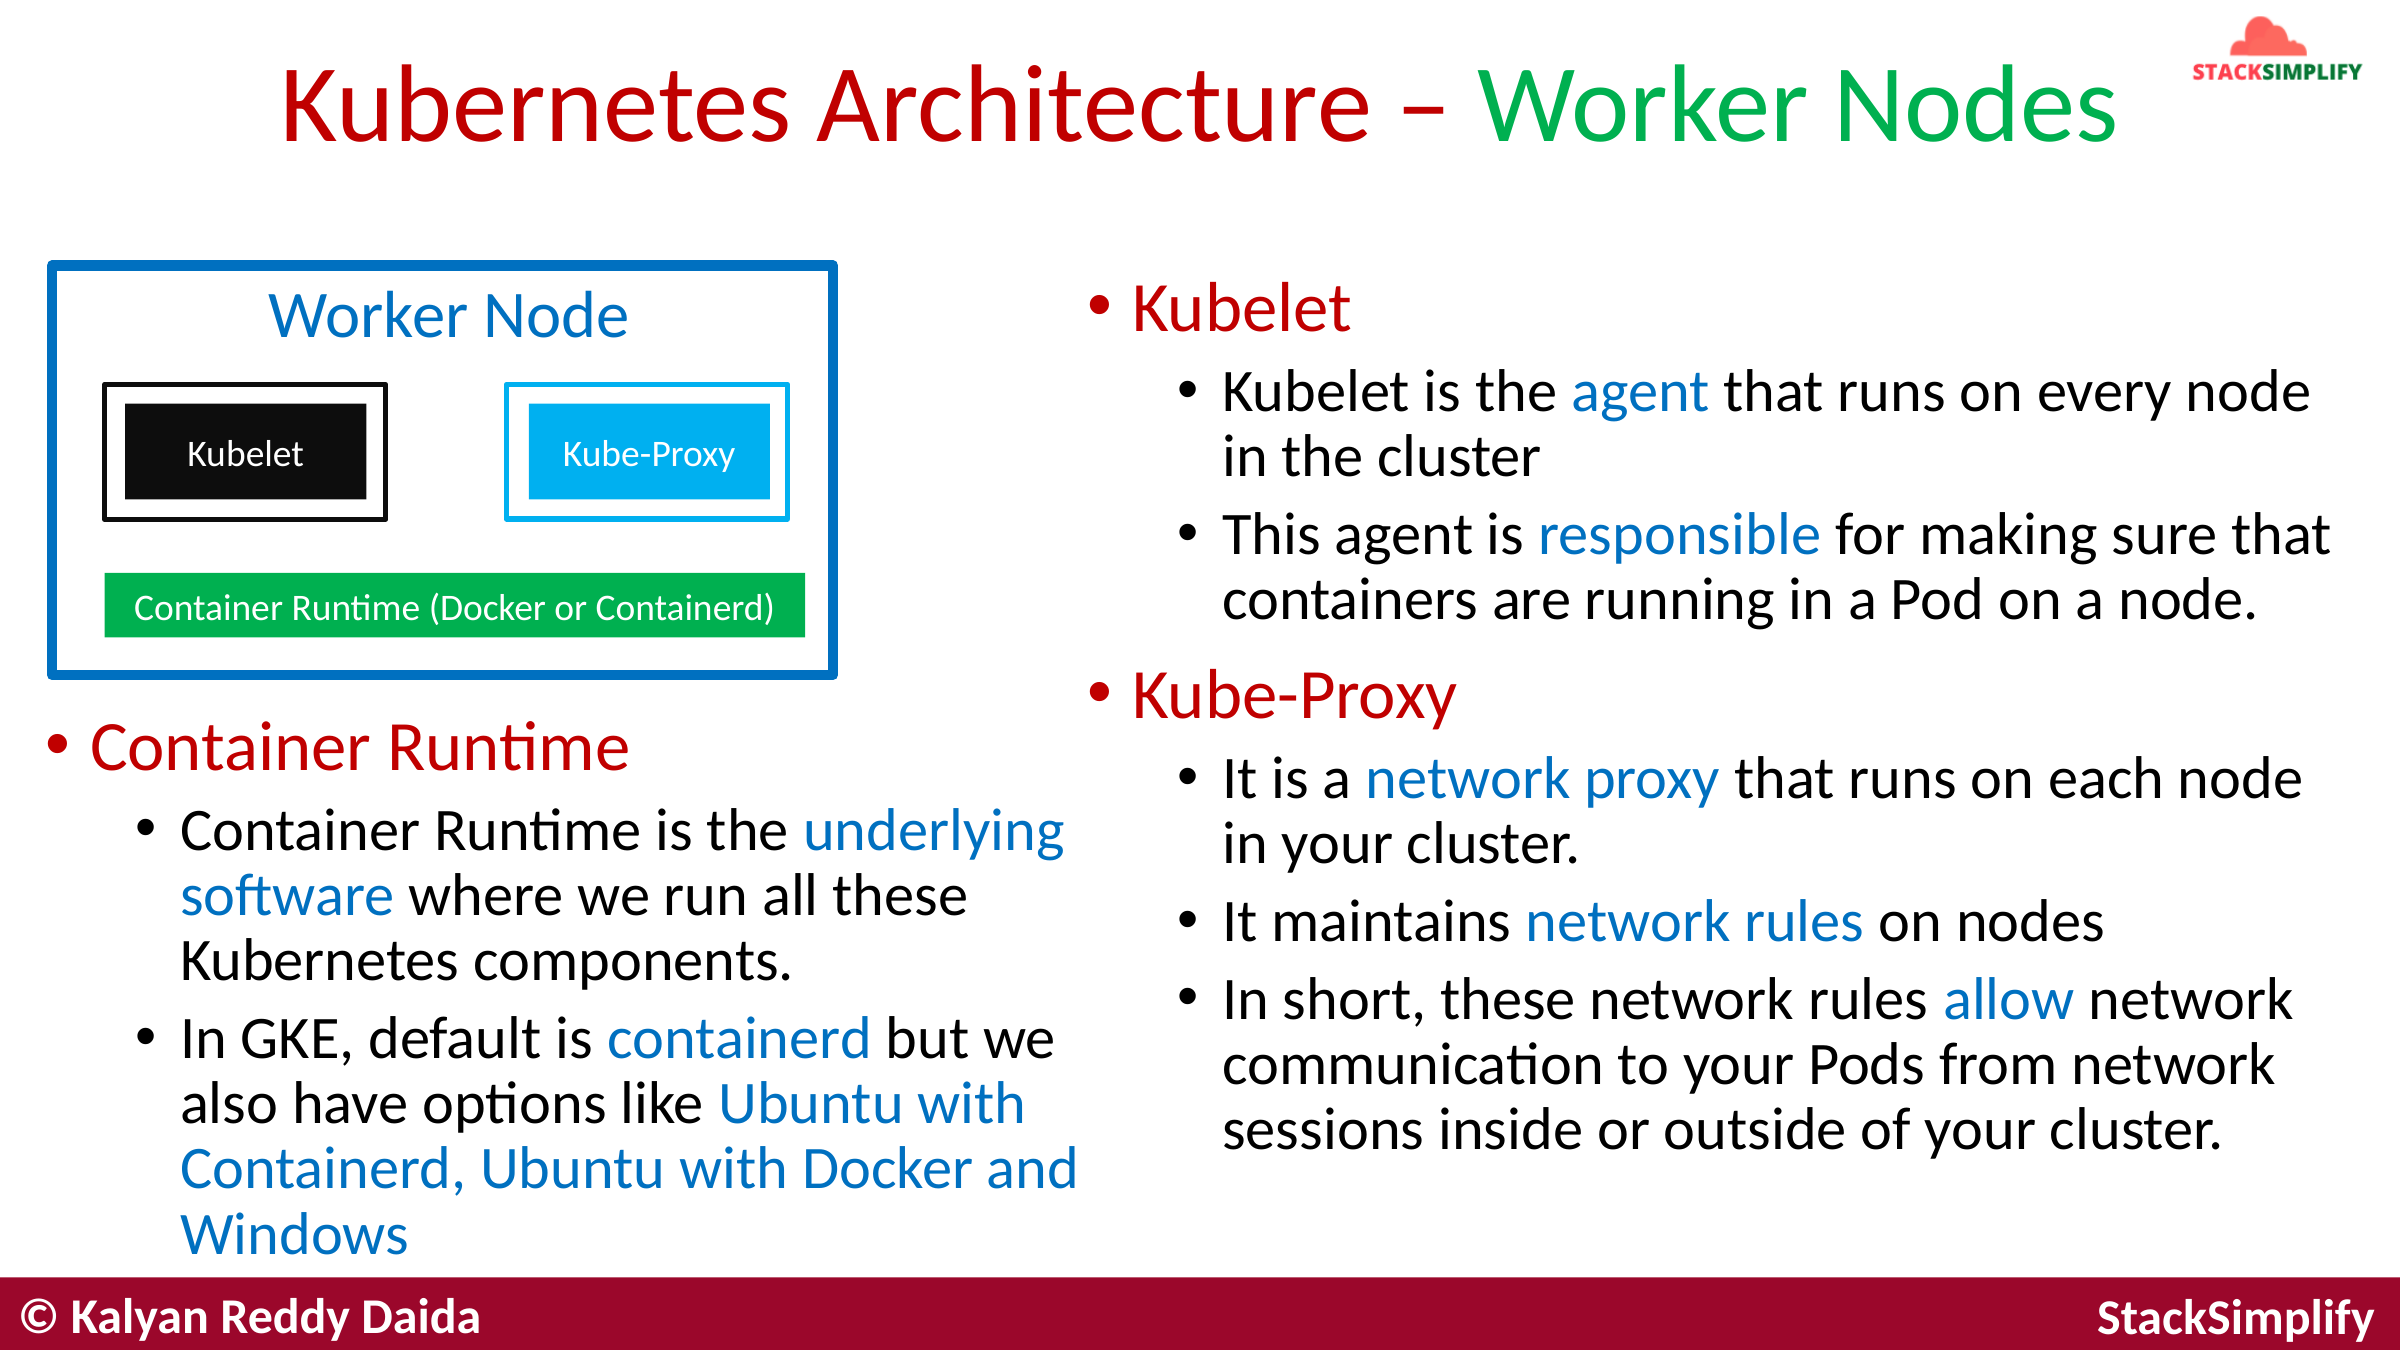

# Kubernetes Architecture – Worker Nodes
Kubelet
Kubelet is the agent that runs on every node in the cluster
This agent is responsible for making sure that containers are running in a Pod on a node.
Kube-Proxy
It is a network proxy that runs on each node in your cluster.
It maintains network rules on nodes
In short, these network rules allow network communication to your Pods from network sessions inside or outside of your cluster.

Worker Node

Kube-Proxy
Kubelet
Container Runtime (Docker or Containerd)
Container Runtime
Container Runtime is the underlying software where we run all these Kubernetes components.
In GKE, default is containerd but we also have options like Ubuntu with Containerd, Ubuntu with Docker and Windows

© Kalyan Reddy Daida